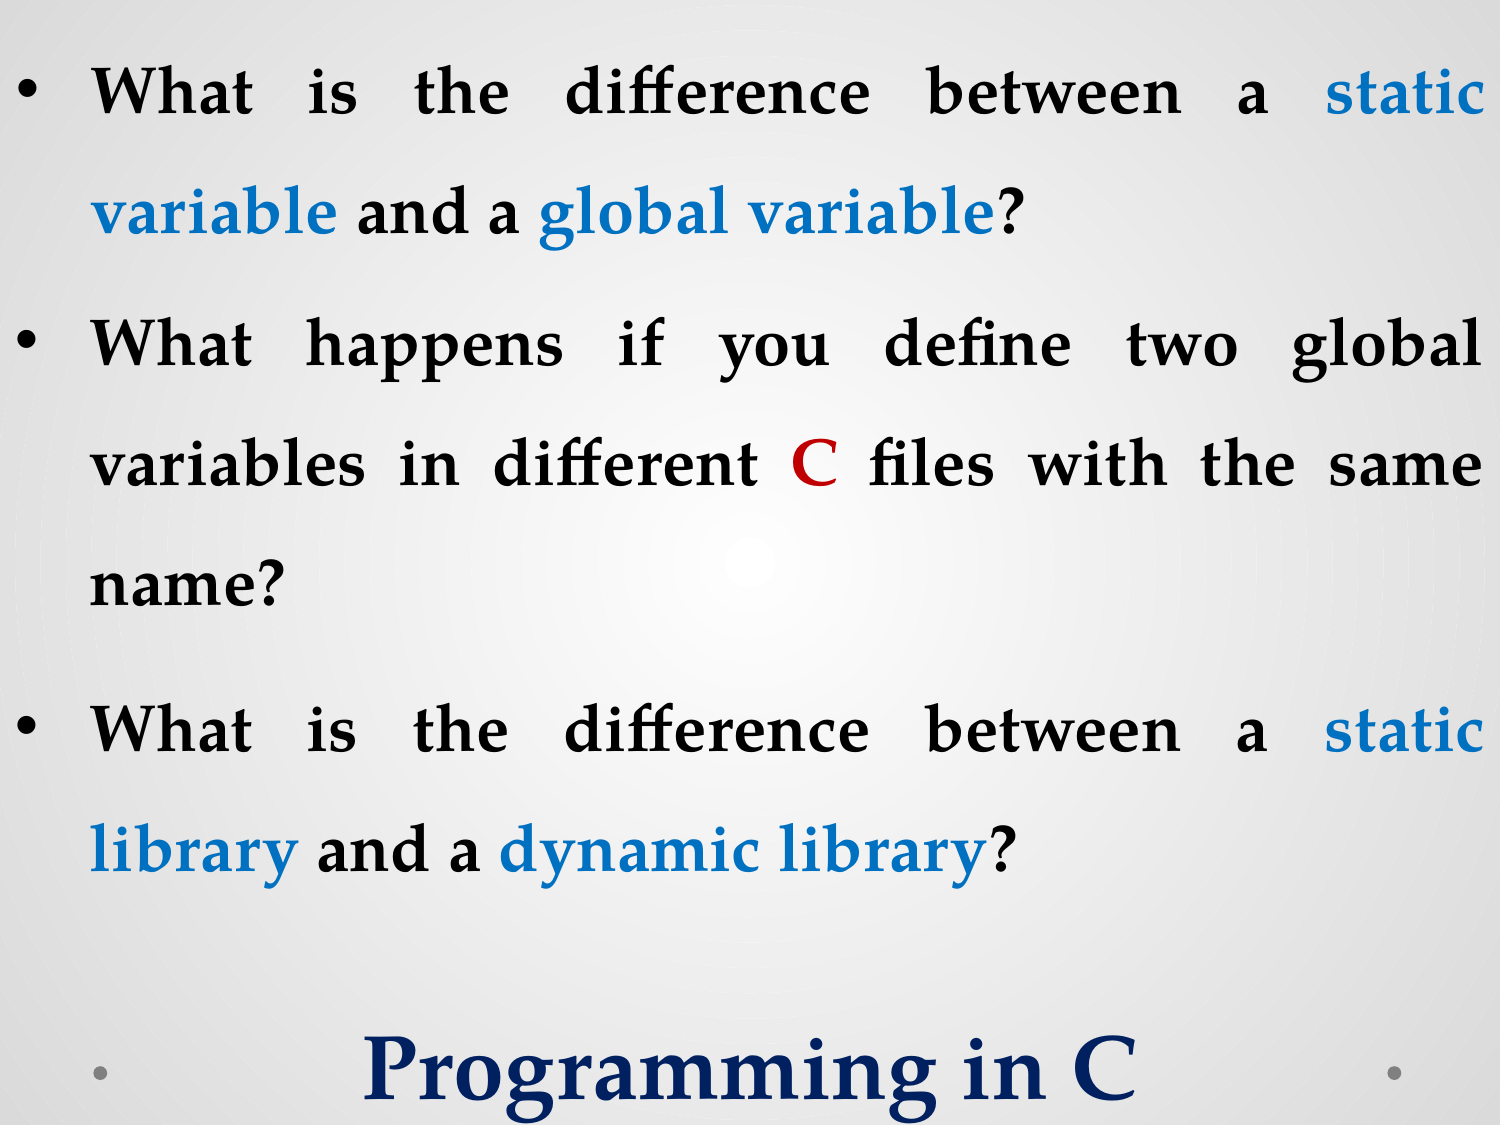

What is the difference between a static variable and a global variable?
What happens if you define two global variables in different C files with the same name?
What is the difference between a static library and a dynamic library?
Programming in C